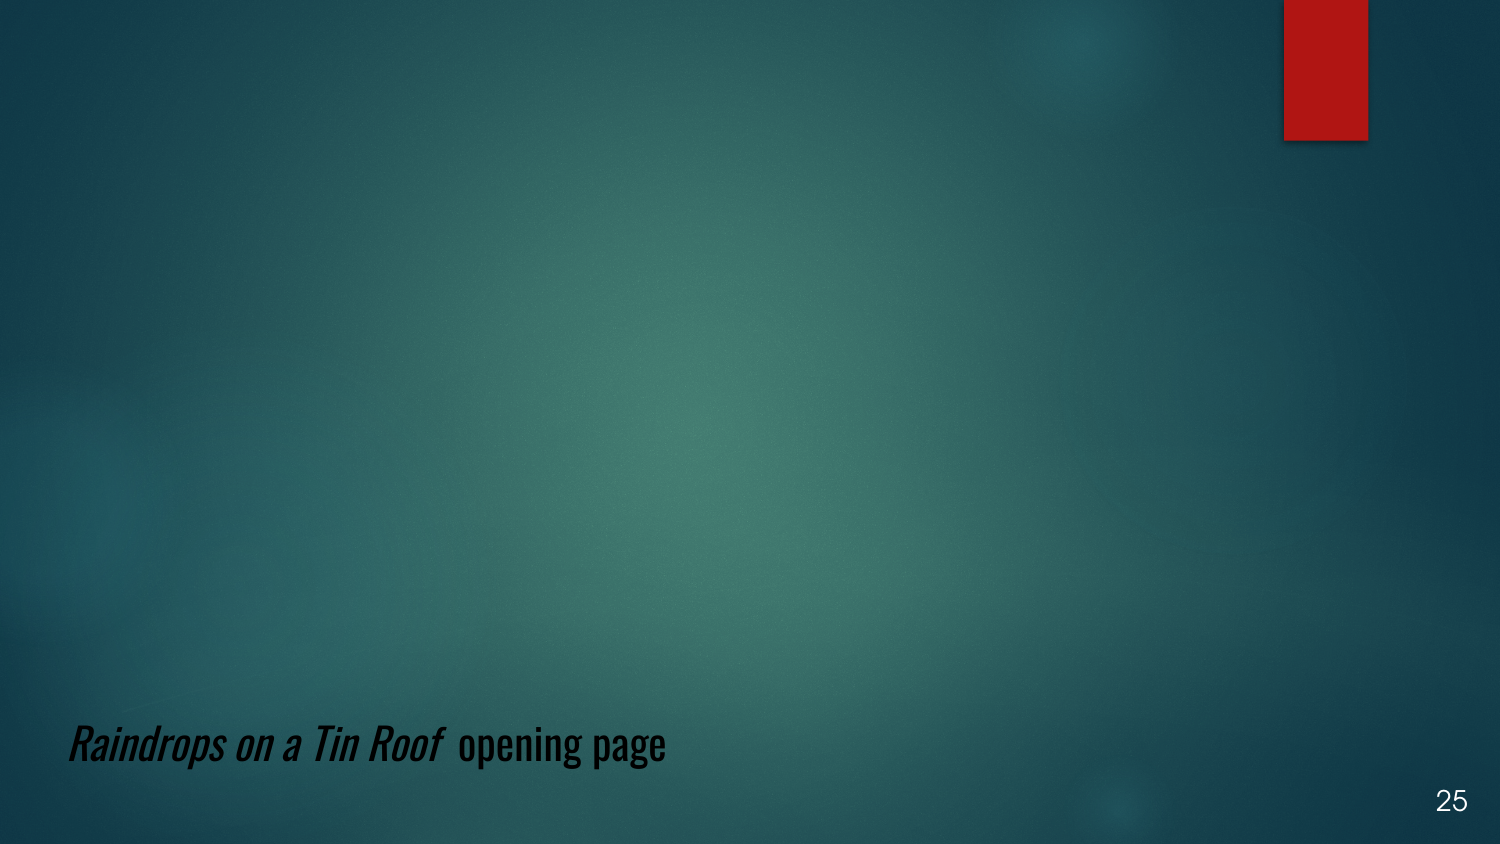

Raindrops on a Tin Roof  opening page
25